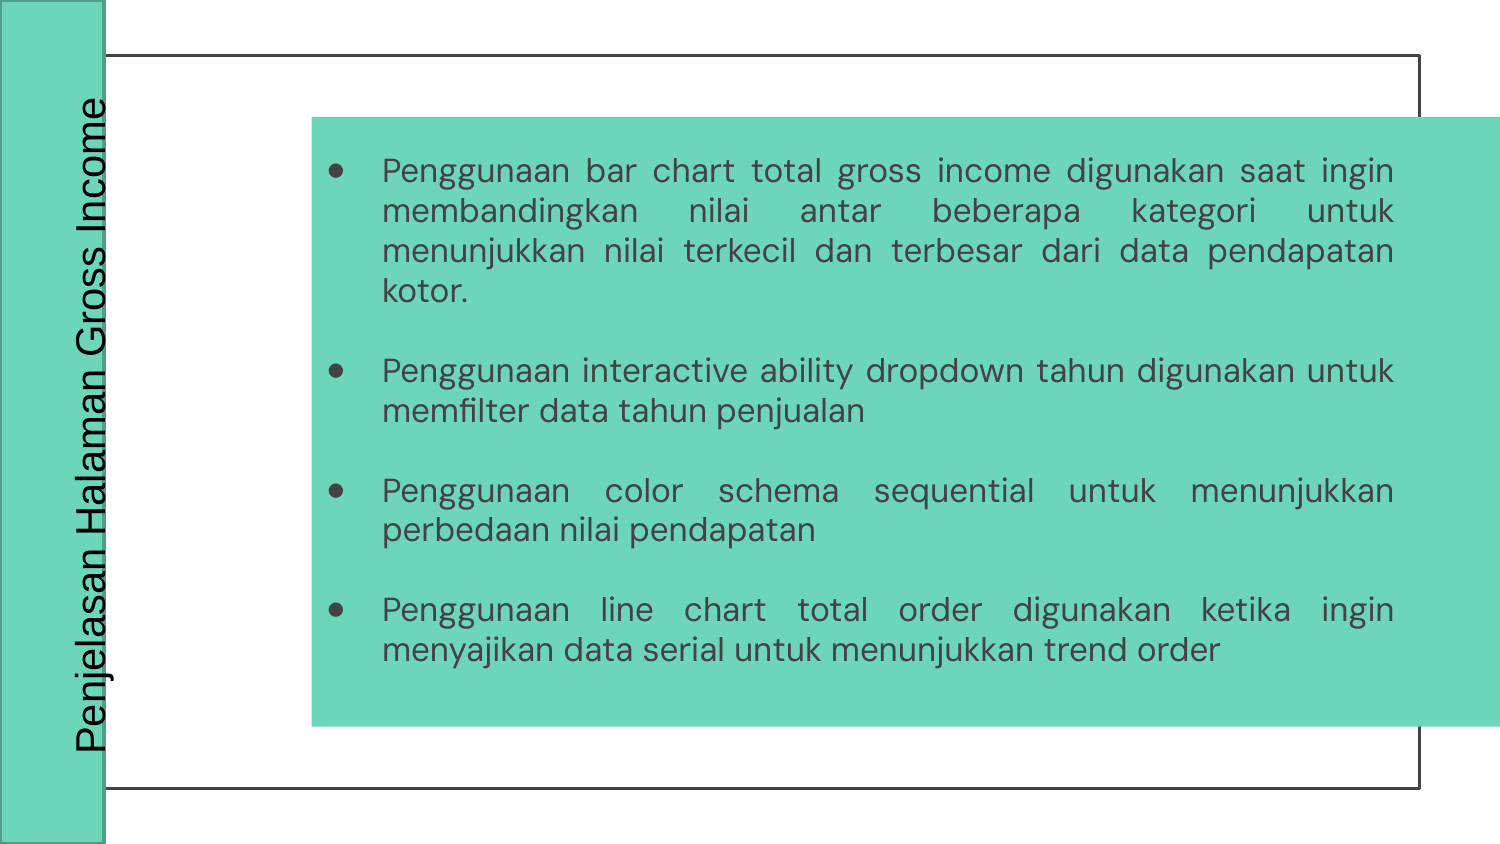

Penggunaan bar chart total gross income digunakan saat ingin membandingkan nilai antar beberapa kategori untuk menunjukkan nilai terkecil dan terbesar dari data pendapatan kotor.

Penggunaan interactive ability dropdown tahun digunakan untuk memfilter data tahun penjualan

Penggunaan color schema sequential untuk menunjukkan perbedaan nilai pendapatan

Penggunaan line chart total order digunakan ketika ingin menyajikan data serial untuk menunjukkan trend order
Penjelasan Halaman Gross Income